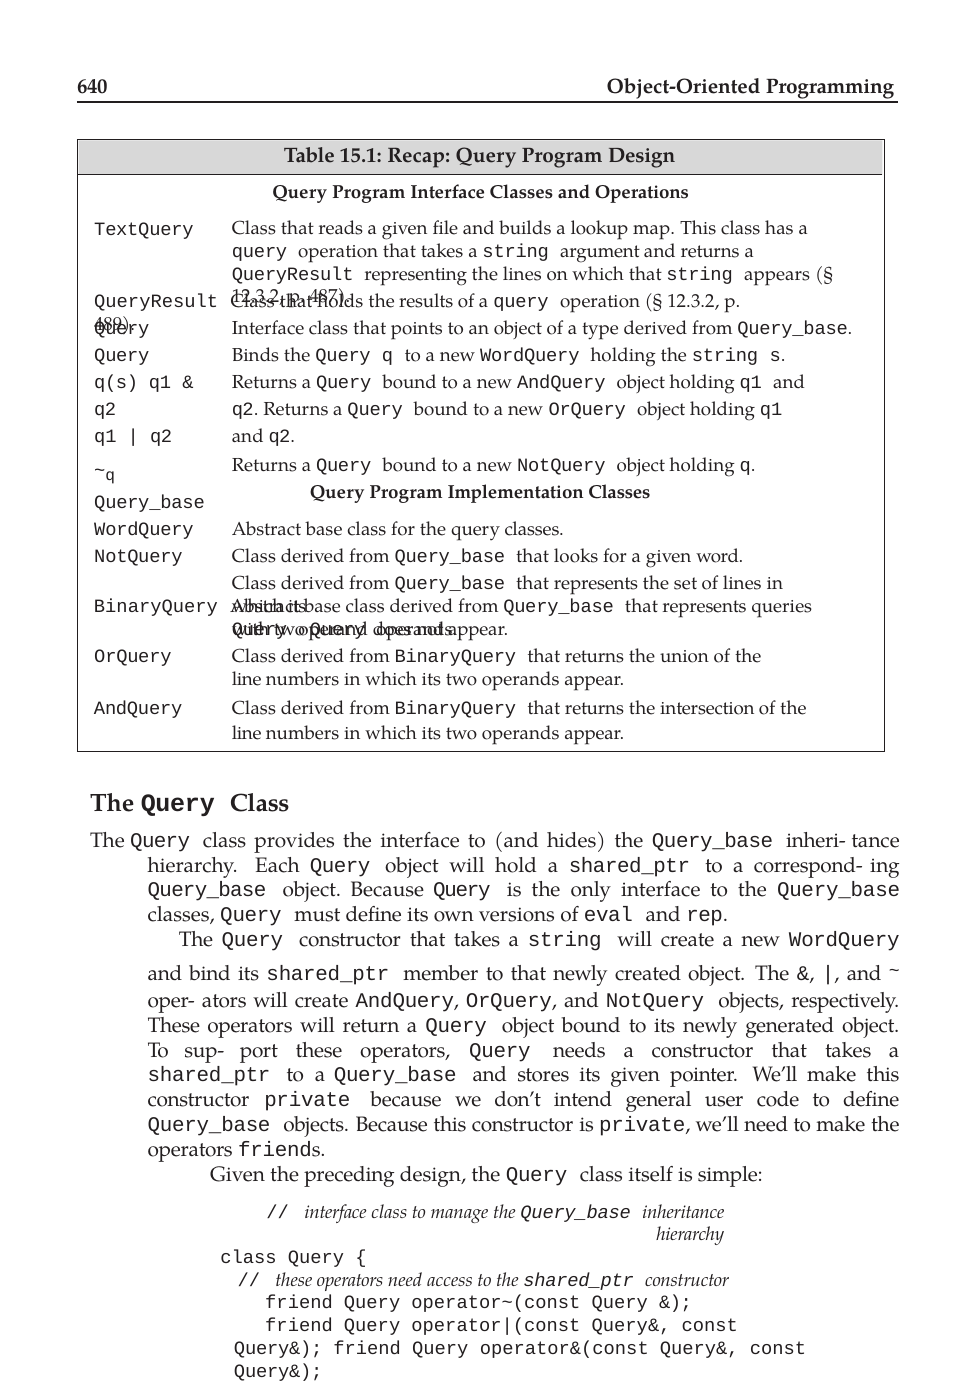

640
Object-Oriented Programming

Table 15.1: Recap: Query Program Design

Query Program Interface Classes and Operations
Class that reads a given file and builds a lookup map. This class has a query operation that takes a string argument and returns a QueryResult representing the lines on which that string appears (§ 12.3.2, p. 487).
TextQuery
QueryResult Class that holds the results of a query operation (§ 12.3.2, p. 489).
Query Query q(s) q1 & q2
q1 | q2
~q
Interface class that points to an object of a type derived from Query_base. Binds the Query q to a new WordQuery holding the string s.
Returns a Query bound to a new AndQuery object holding q1 and q2. Returns a Query bound to a new OrQuery object holding q1 and q2.
Returns a Query bound to a new NotQuery object holding q.
Query Program Implementation Classes
Abstract base class for the query classes.
Class derived from Query_base that looks for a given word.
Class derived from Query_base that represents the set of lines in which its
Query operand does not appear.
Query_base WordQuery NotQuery
BinaryQuery Abstract base class derived from Query_base that represents queries with two Query operands.
OrQuery
Class derived from BinaryQuery that returns the union of the line numbers in which its two operands appear.
AndQuery	Class derived from BinaryQuery that returns the intersection of the line numbers in which its two operands appear.

The Query Class
The Query class provides the interface to (and hides) the Query_base inheri- tance hierarchy. Each Query object will hold a shared_ptr to a correspond- ing Query_base object. Because Query is the only interface to the Query_base classes, Query must define its own versions of eval and rep.
The Query constructor that takes a string will create a new WordQuery and bind its shared_ptr member to that newly created object. The &, |, and ~ oper- ators will create AndQuery, OrQuery, and NotQuery objects, respectively. These operators will return a Query object bound to its newly generated object. To sup- port these operators, Query needs a constructor that takes a shared_ptr to a Query_base and stores its given pointer. We’ll make this constructor private because we don’t intend general user code to define Query_base objects. Because this constructor is private, we’ll need to make the operators friends.
Given the preceding design, the Query class itself is simple:
// interface class to manage the Query_base inheritance hierarchy
class Query {
// these operators need access to the shared_ptr constructor
friend Query operator~(const Query &);
friend Query operator|(const Query&, const Query&); friend Query operator&(const Query&, const Query&);